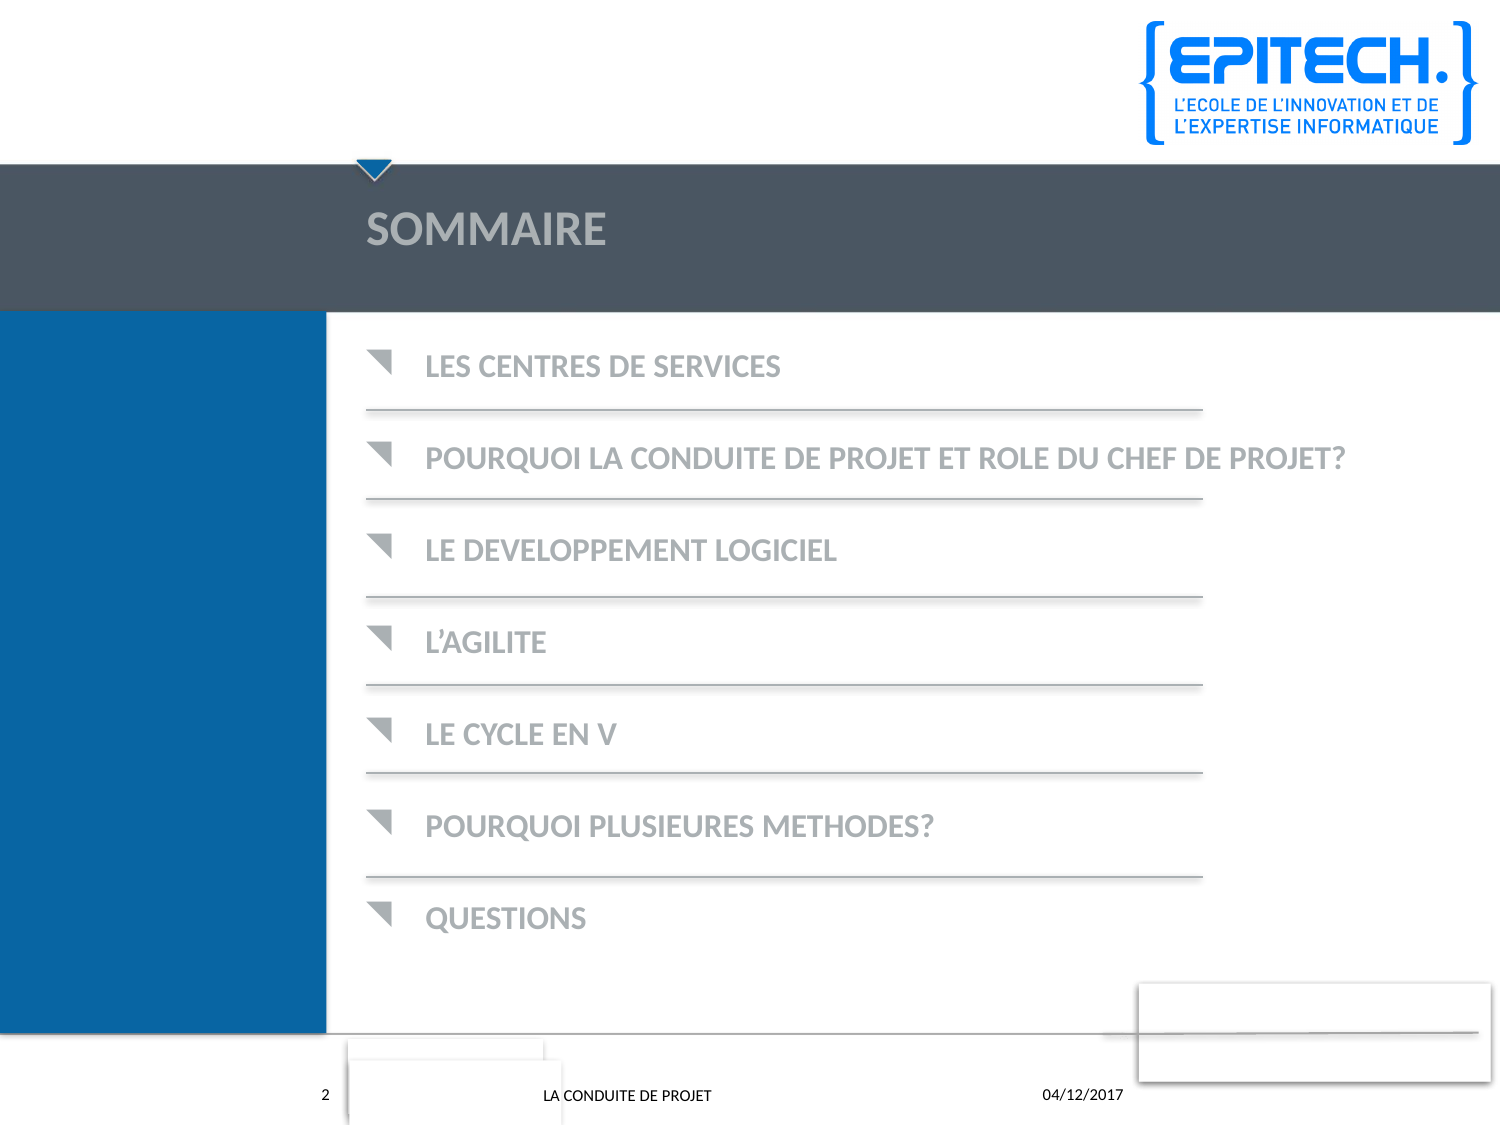

# SOMMAIRE
LES CENTRES DE SERVICES
POURQUOI LA CONDUITE DE PROJET ET ROLE DU CHEF DE PROJET?
LE DEVELOPPEMENT LOGICIEL
L’AGILITE
LE CYCLE EN V
POURQUOI PLUSIEURES METHODES?
QUESTIONS
LA CONDUITE DE PROJET